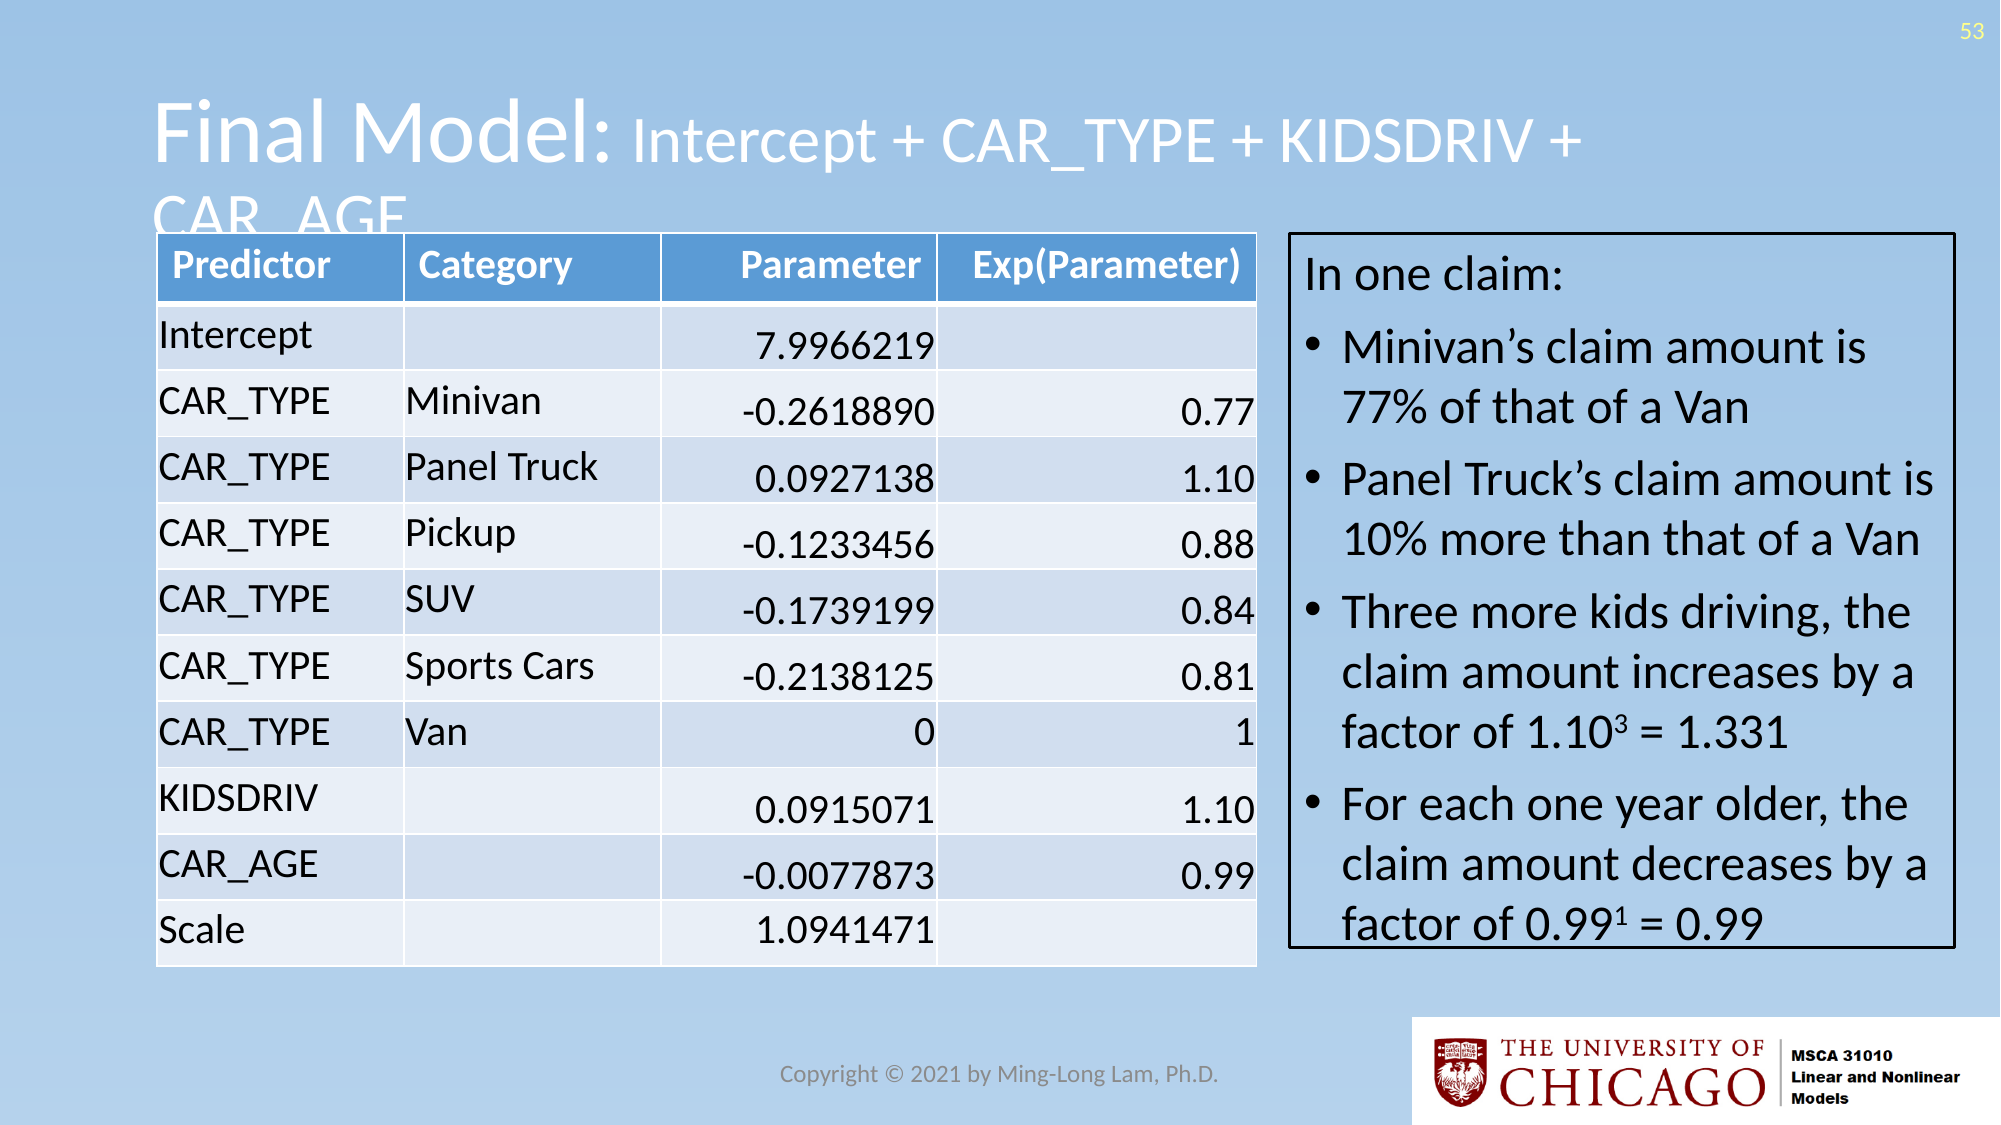

53
# Final Model: Intercept + CAR_TYPE + KIDSDRIV + CAR_AGE
| Predictor | Category | Parameter | Exp(Parameter) |
| --- | --- | --- | --- |
| Intercept |  | 7.9966219 |  |
| CAR\_TYPE | Minivan | -0.2618890 | 0.77 |
| CAR\_TYPE | Panel Truck | 0.0927138 | 1.10 |
| CAR\_TYPE | Pickup | -0.1233456 | 0.88 |
| CAR\_TYPE | SUV | -0.1739199 | 0.84 |
| CAR\_TYPE | Sports Cars | -0.2138125 | 0.81 |
| CAR\_TYPE | Van | 0 | 1 |
| KIDSDRIV |  | 0.0915071 | 1.10 |
| CAR\_AGE |  | -0.0077873 | 0.99 |
| Scale |  | 1.0941471 |  |
In one claim:
Minivan’s claim amount is 77% of that of a Van
Panel Truck’s claim amount is 10% more than that of a Van
Three more kids driving, the claim amount increases by a factor of 1.103 = 1.331
For each one year older, the claim amount decreases by a factor of 0.991 = 0.99
Copyright © 2021 by Ming-Long Lam, Ph.D.